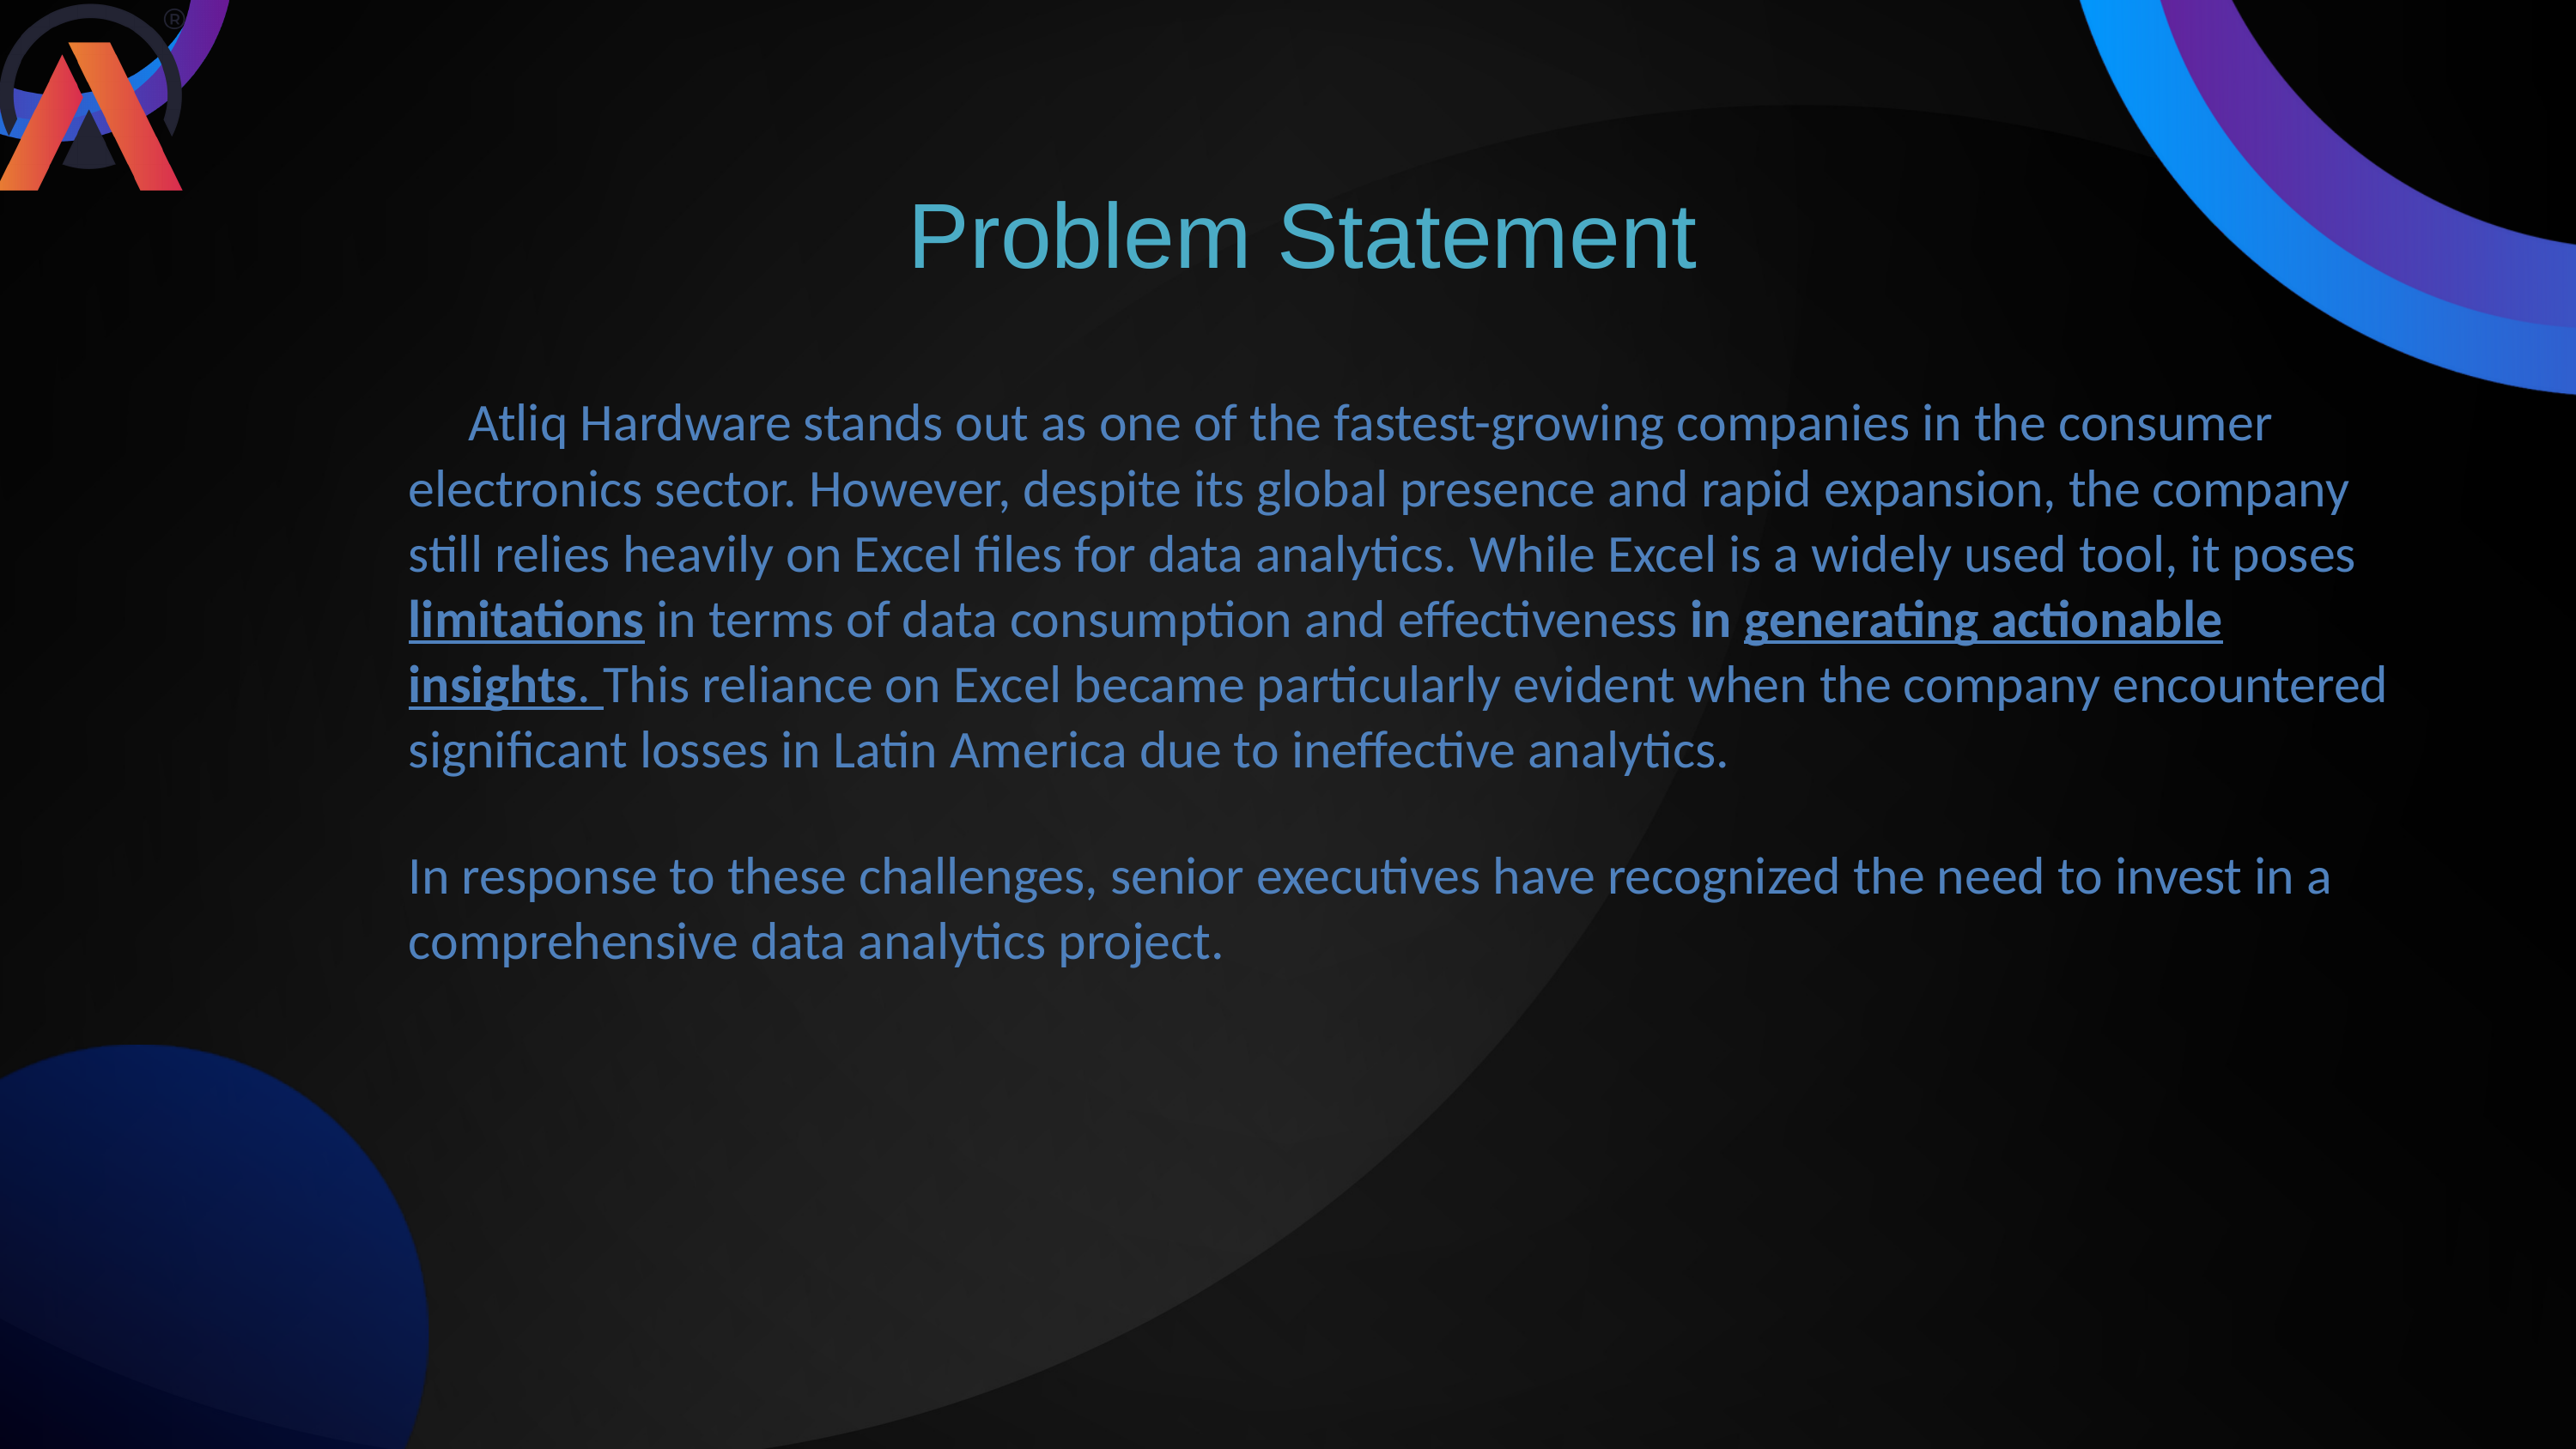

Problem Statement

     Atliq Hardware stands out as one of the fastest-growing companies in the consumer electronics sector. However, despite its global presence and rapid expansion, the company still relies heavily on Excel files for data analytics. While Excel is a widely used tool, it poses limitations in terms of data consumption and effectiveness in generating actionable insights. This reliance on Excel became particularly evident when the company encountered significant losses in Latin America due to ineffective analytics.

In response to these challenges, senior executives have recognized the need to invest in a comprehensive data analytics project.